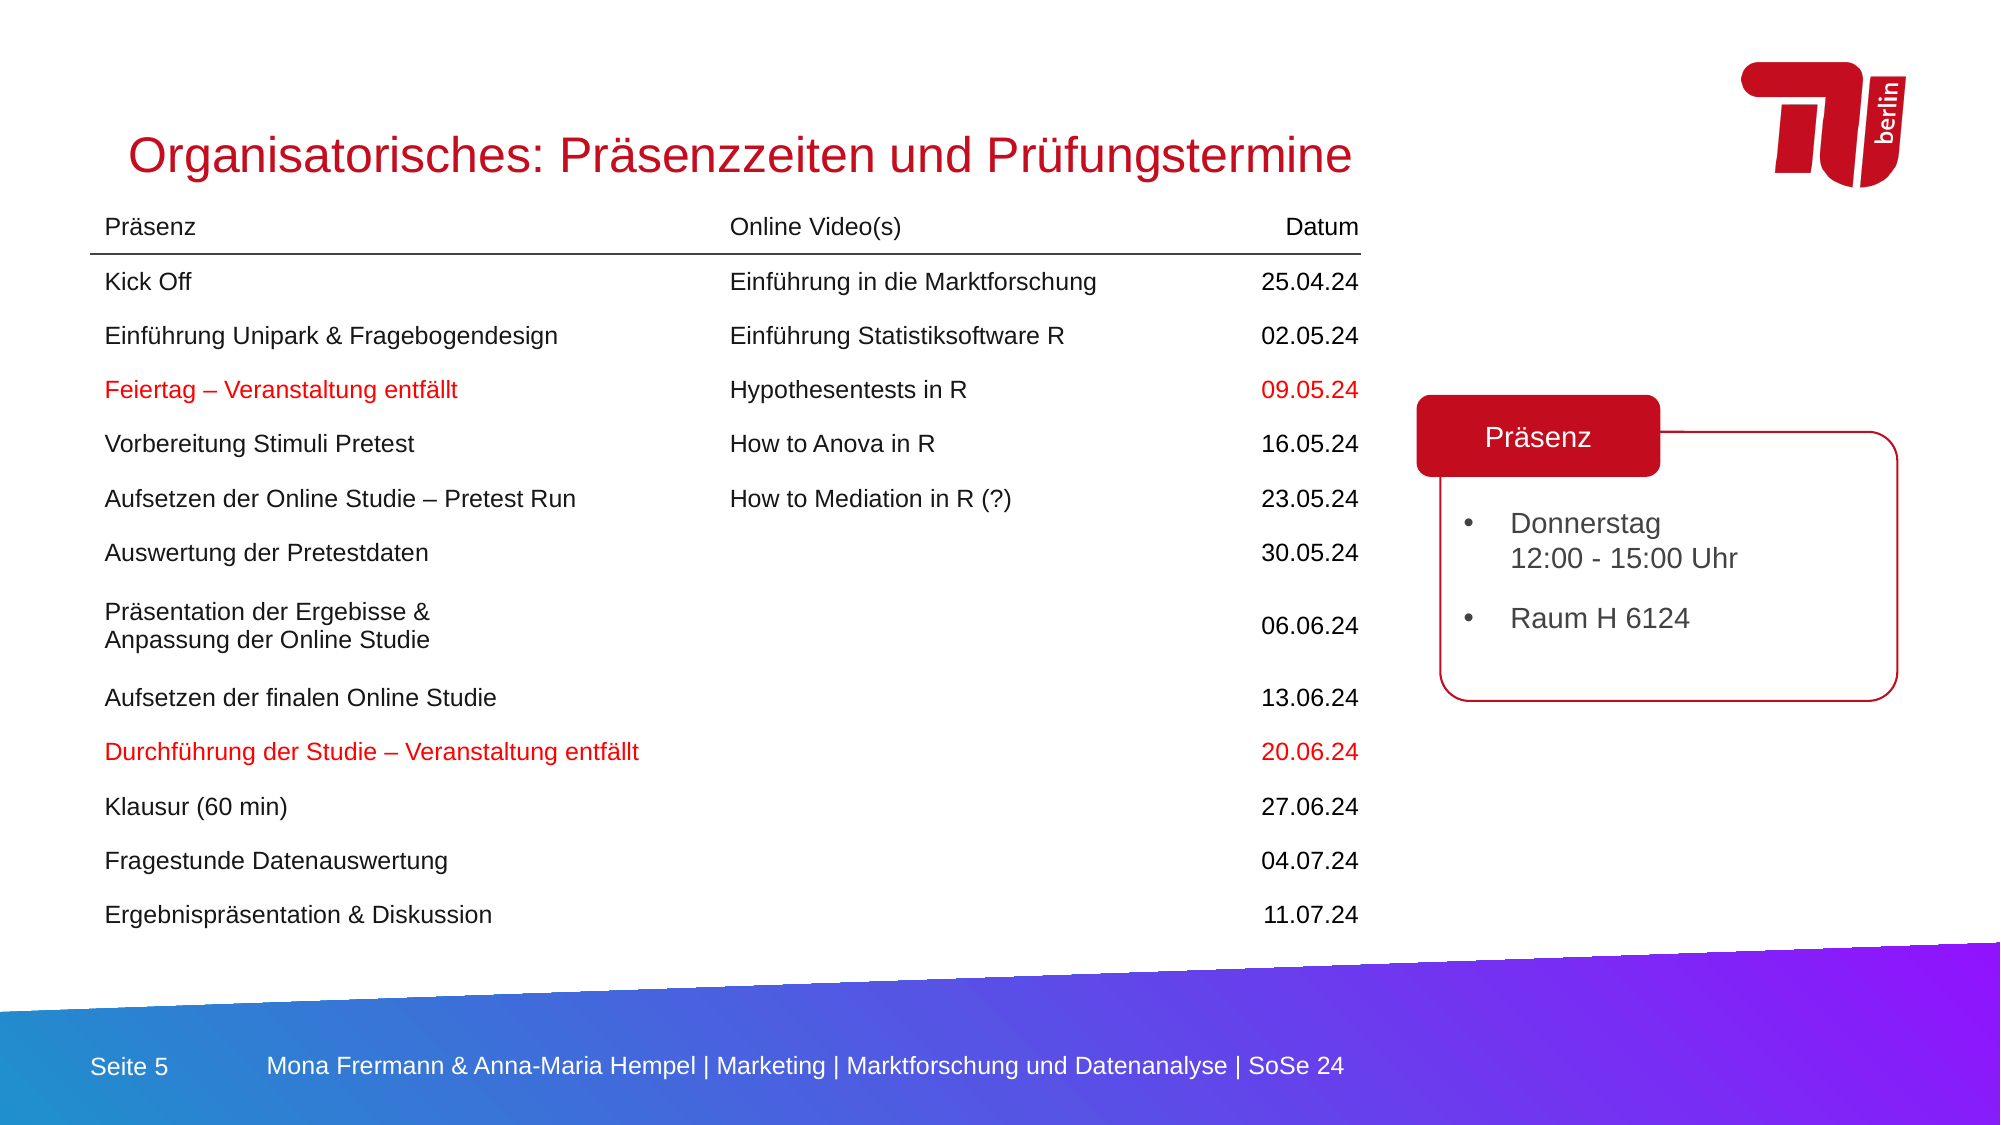

# Organisatorisches: Präsenzzeiten und Prüfungstermine
| Präsenz | Online Video(s) | Datum |
| --- | --- | --- |
| Kick Off | Einführung in die Marktforschung | 25.04.24 |
| Einführung Unipark & Fragebogendesign | Einführung Statistiksoftware R | 02.05.24 |
| Feiertag – Veranstaltung entfällt | Hypothesentests in R | 09.05.24 |
| Vorbereitung Stimuli Pretest | How to Anova in R | 16.05.24 |
| Aufsetzen der Online Studie – Pretest Run | How to Mediation in R (?) | 23.05.24 |
| Auswertung der Pretestdaten |  | 30.05.24 |
| Präsentation der Ergebisse & Anpassung der Online Studie |  | 06.06.24 |
| Aufsetzen der finalen Online Studie |  | 13.06.24 |
| Durchführung der Studie – Veranstaltung entfällt |  | 20.06.24 |
| Klausur (60 min) |  | 27.06.24 |
| Fragestunde Datenauswertung |  | 04.07.24 |
| Ergebnispräsentation & Diskussion |  | 11.07.24 |
Präsenz

Donnerstag
12:00 - 15:00 Uhr
Raum H 6124